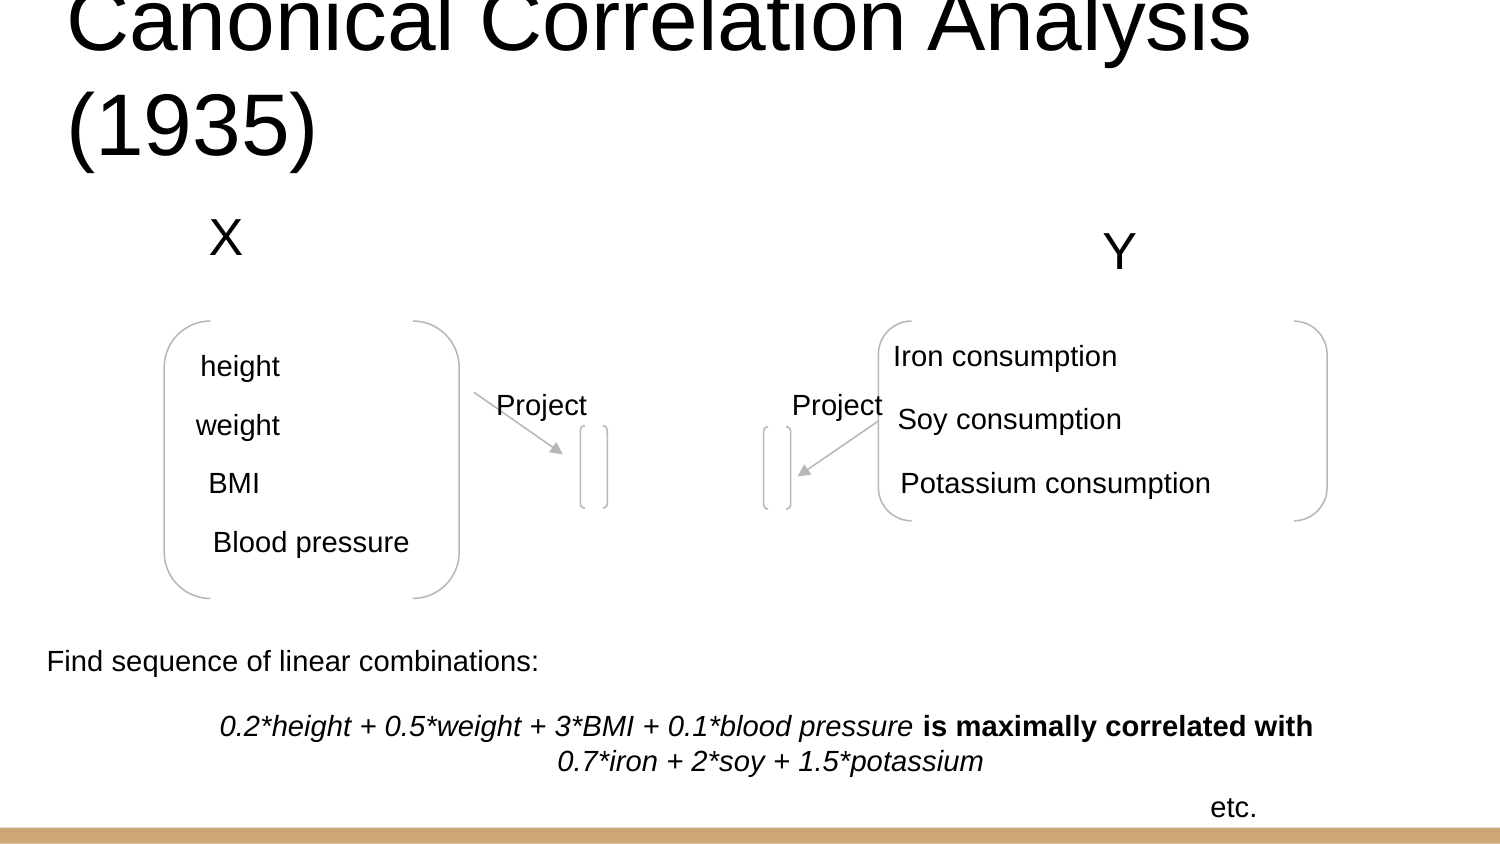

# Canonical Correlation Analysis (1935)
X
Y

Iron consumption
height
Project
Project
Soy consumption
weight

Potassium consumption
BMI
Blood pressure
Find sequence of linear combinations:
0.2*height + 0.5*weight + 3*BMI + 0.1*blood pressure is maximally correlated with
0.7*iron + 2*soy + 1.5*potassium
etc.